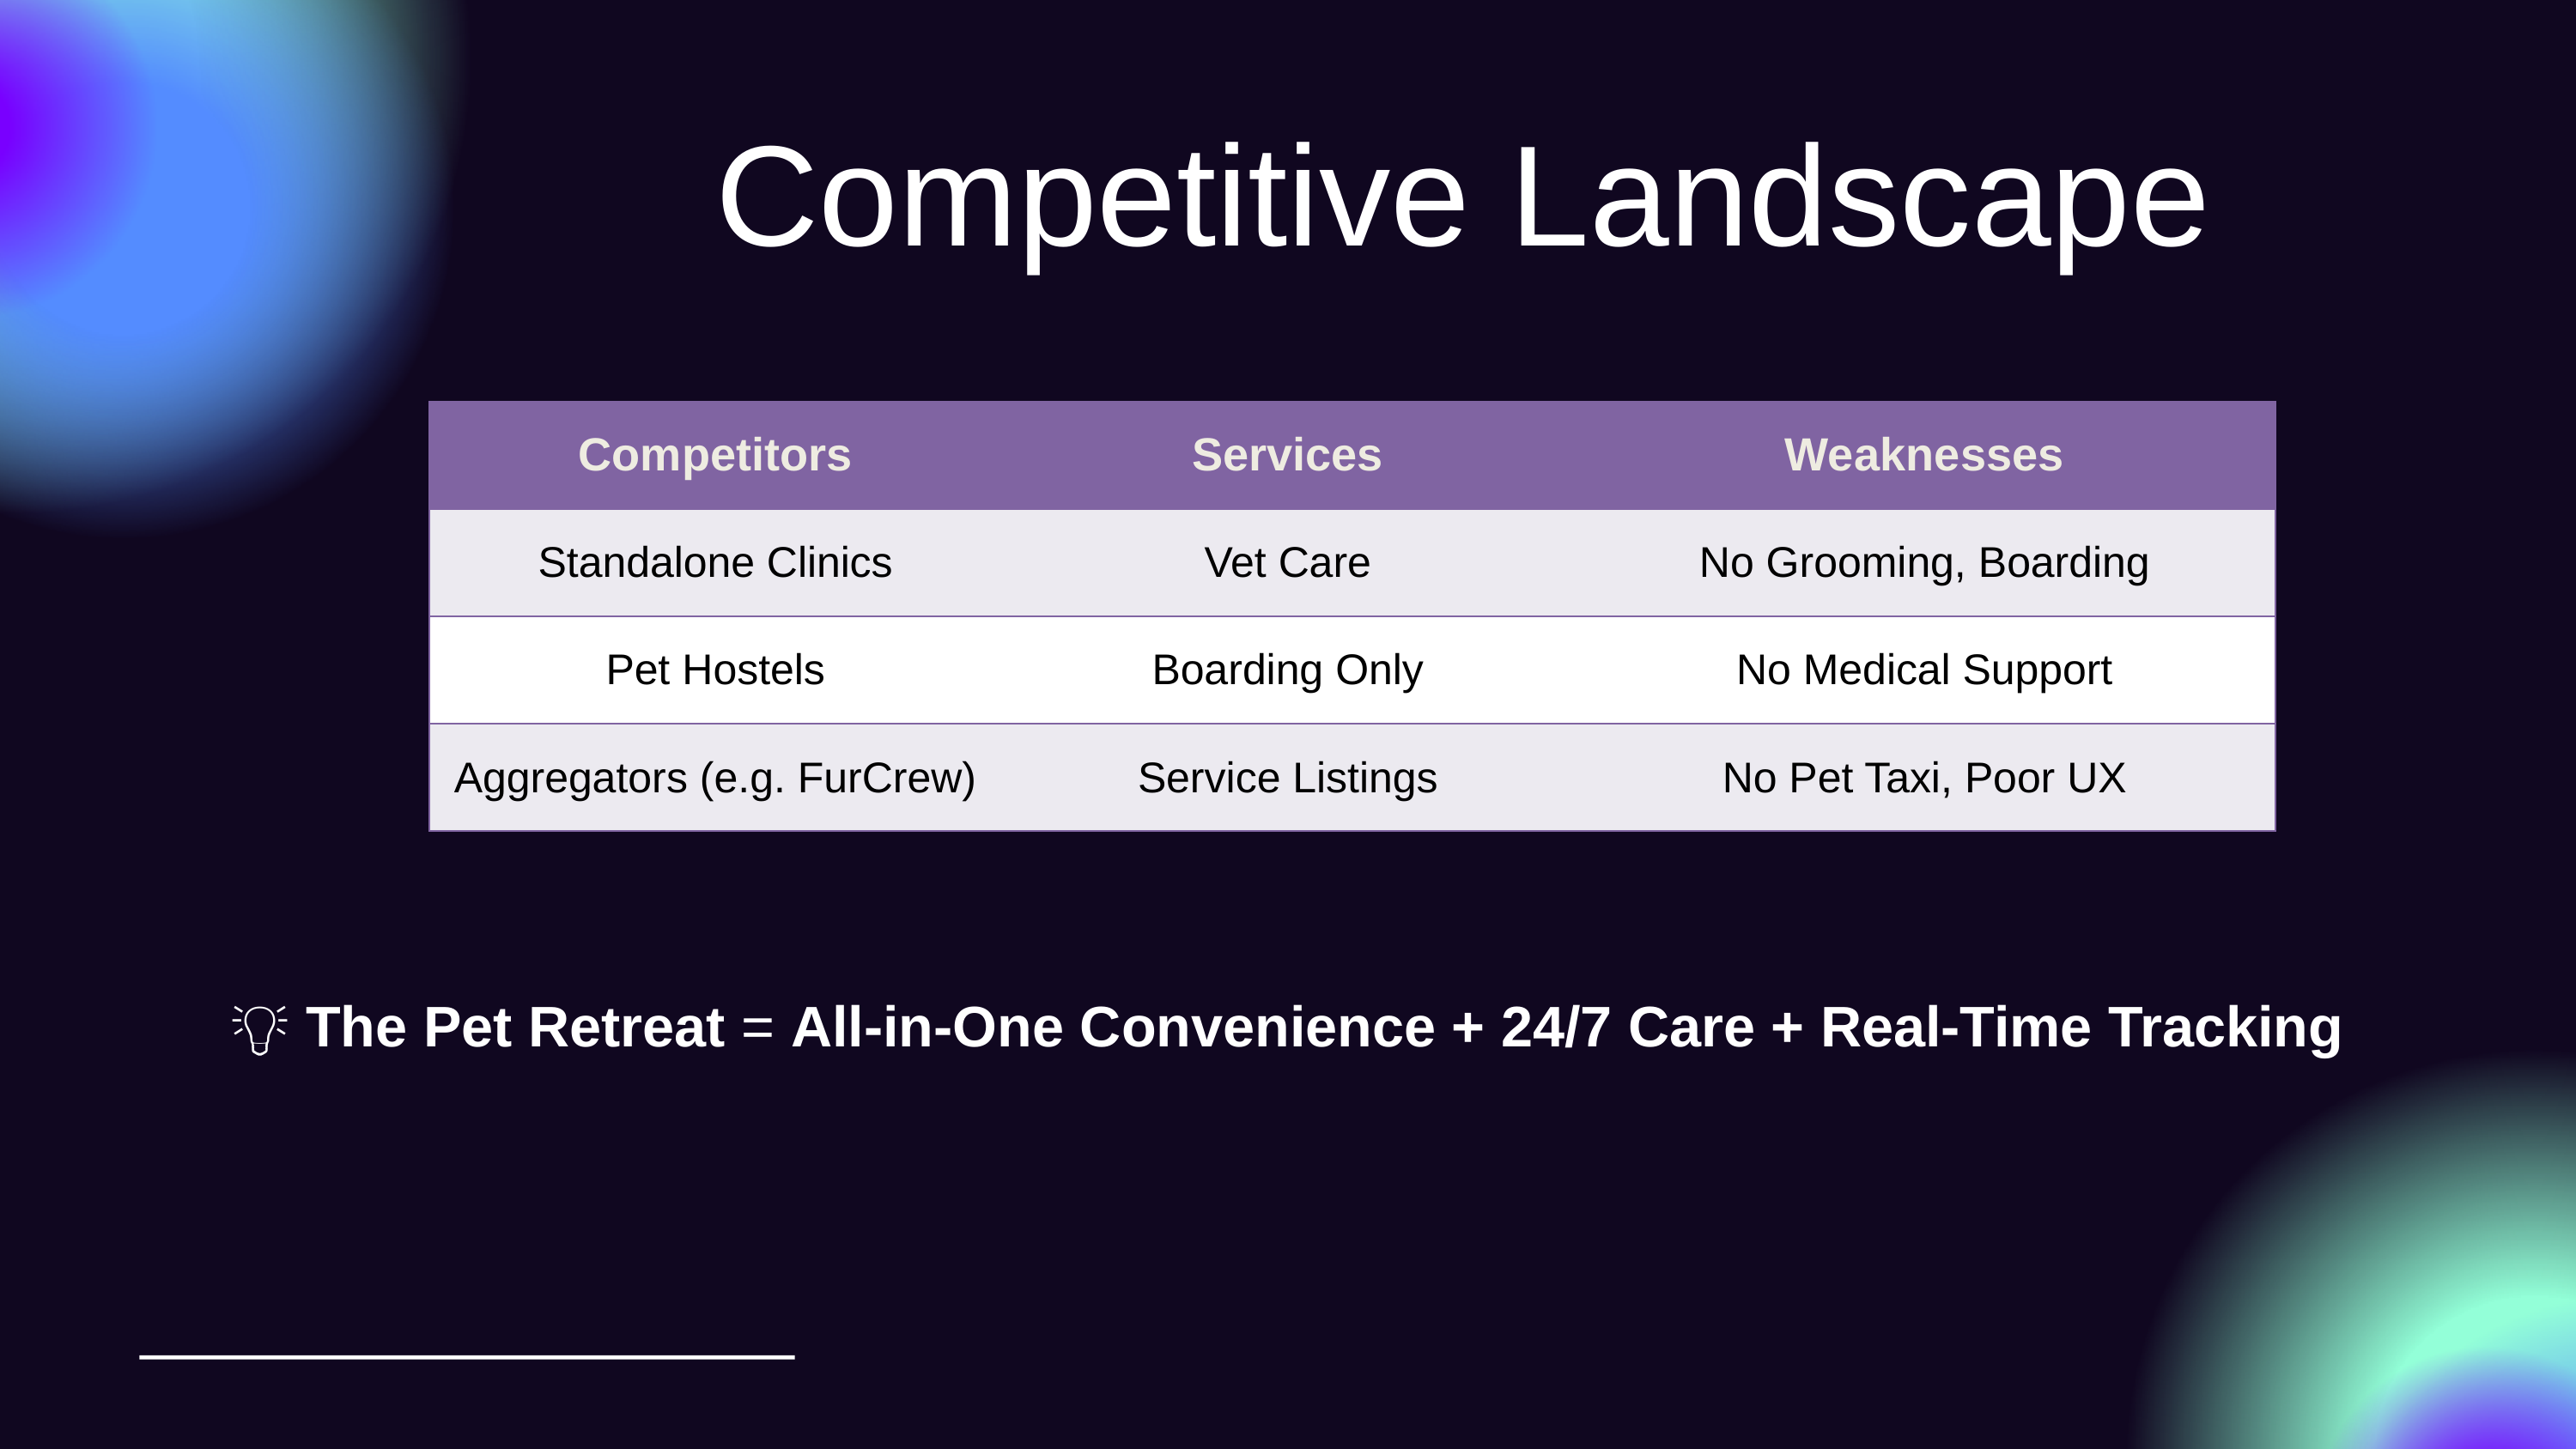

Competitive Landscape
| Competitors | Services | Weaknesses |
| --- | --- | --- |
| Standalone Clinics | Vet Care | No Grooming, Boarding |
| Pet Hostels | Boarding Only | No Medical Support |
| Aggregators (e.g. FurCrew) | Service Listings | No Pet Taxi, Poor UX |
💡 The Pet Retreat = All-in-One Convenience + 24/7 Care + Real-Time Tracking